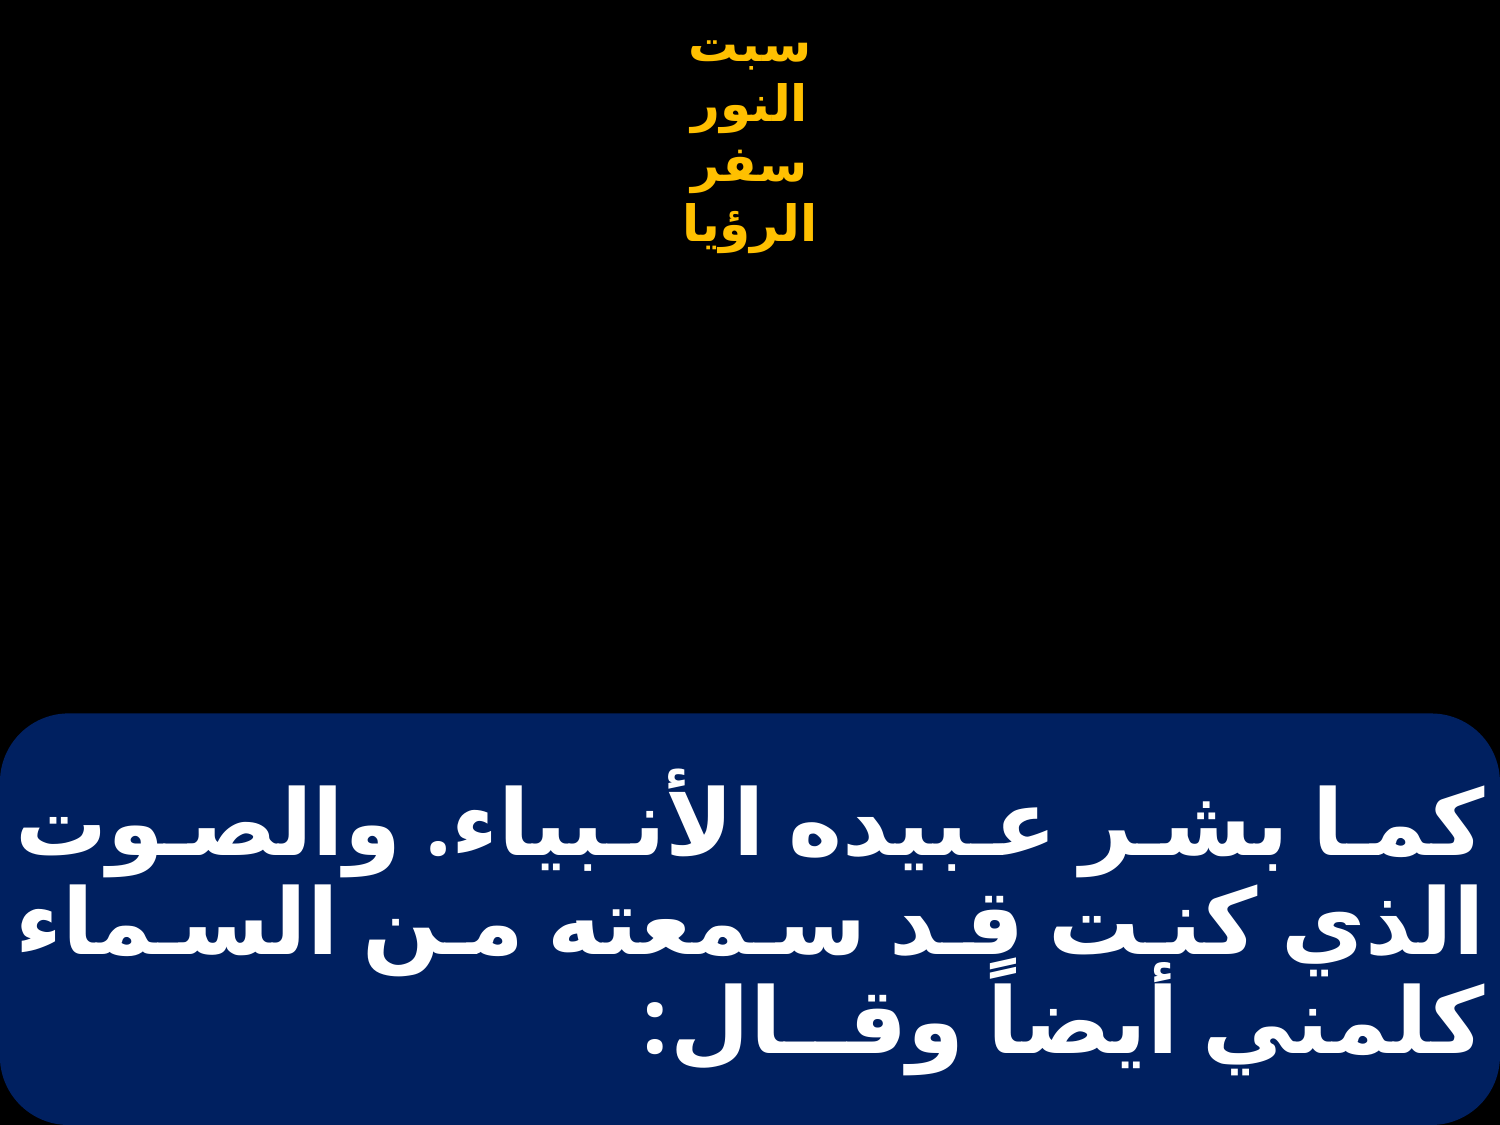

# كما بشر عبيده الأنبياء. والصوت الذي كنت قد سمعته من السماء كلمني أيضاً وقــال: